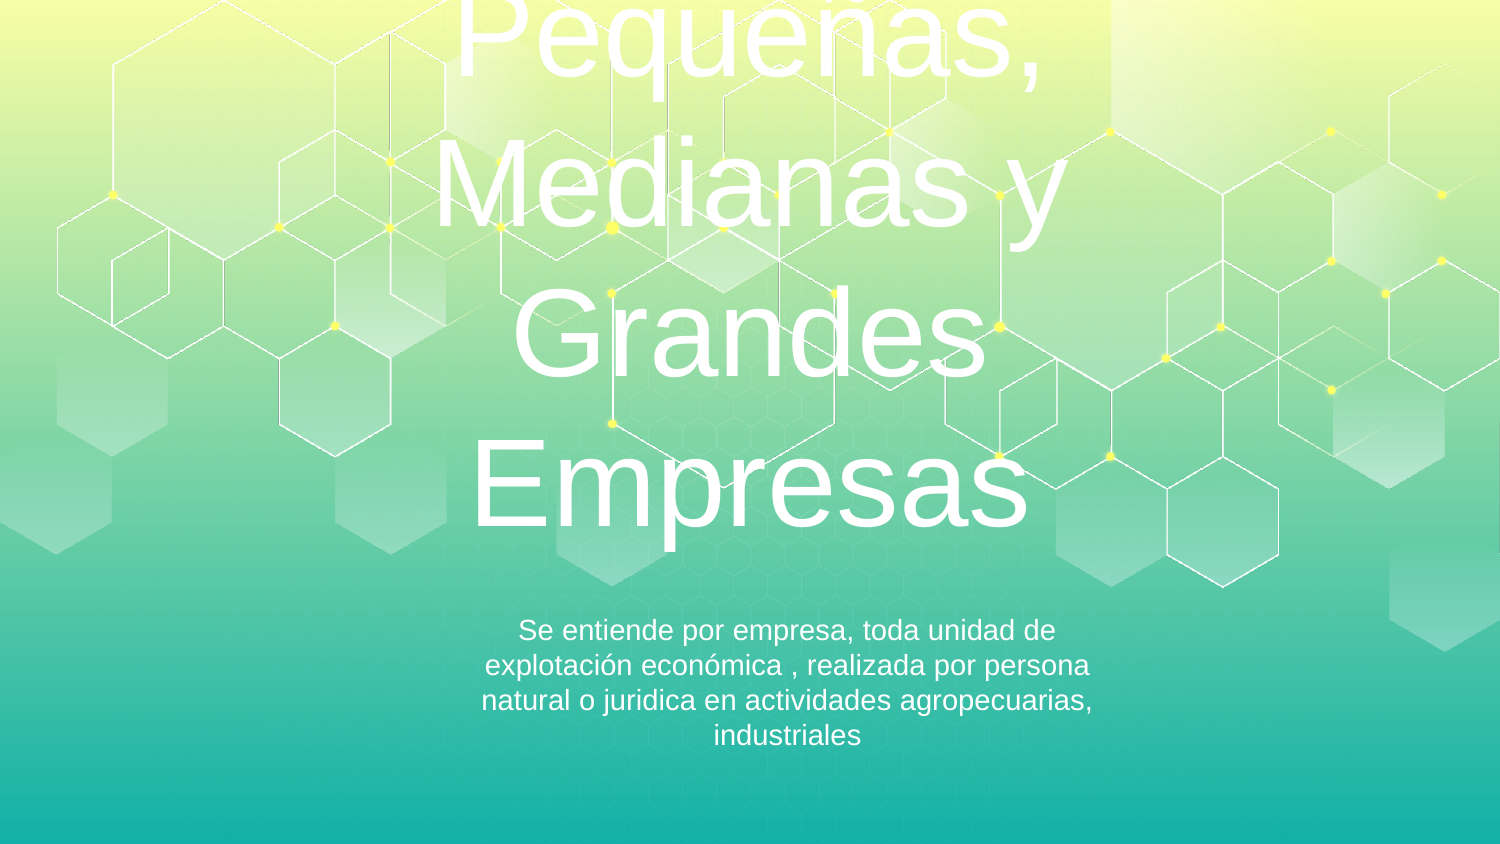

# Delimitaciones de Pequeñas, Medianas y Grandes Empresas
Se entiende por empresa, toda unidad de explotación económica , realizada por persona natural o juridica en actividades agropecuarias, industriales